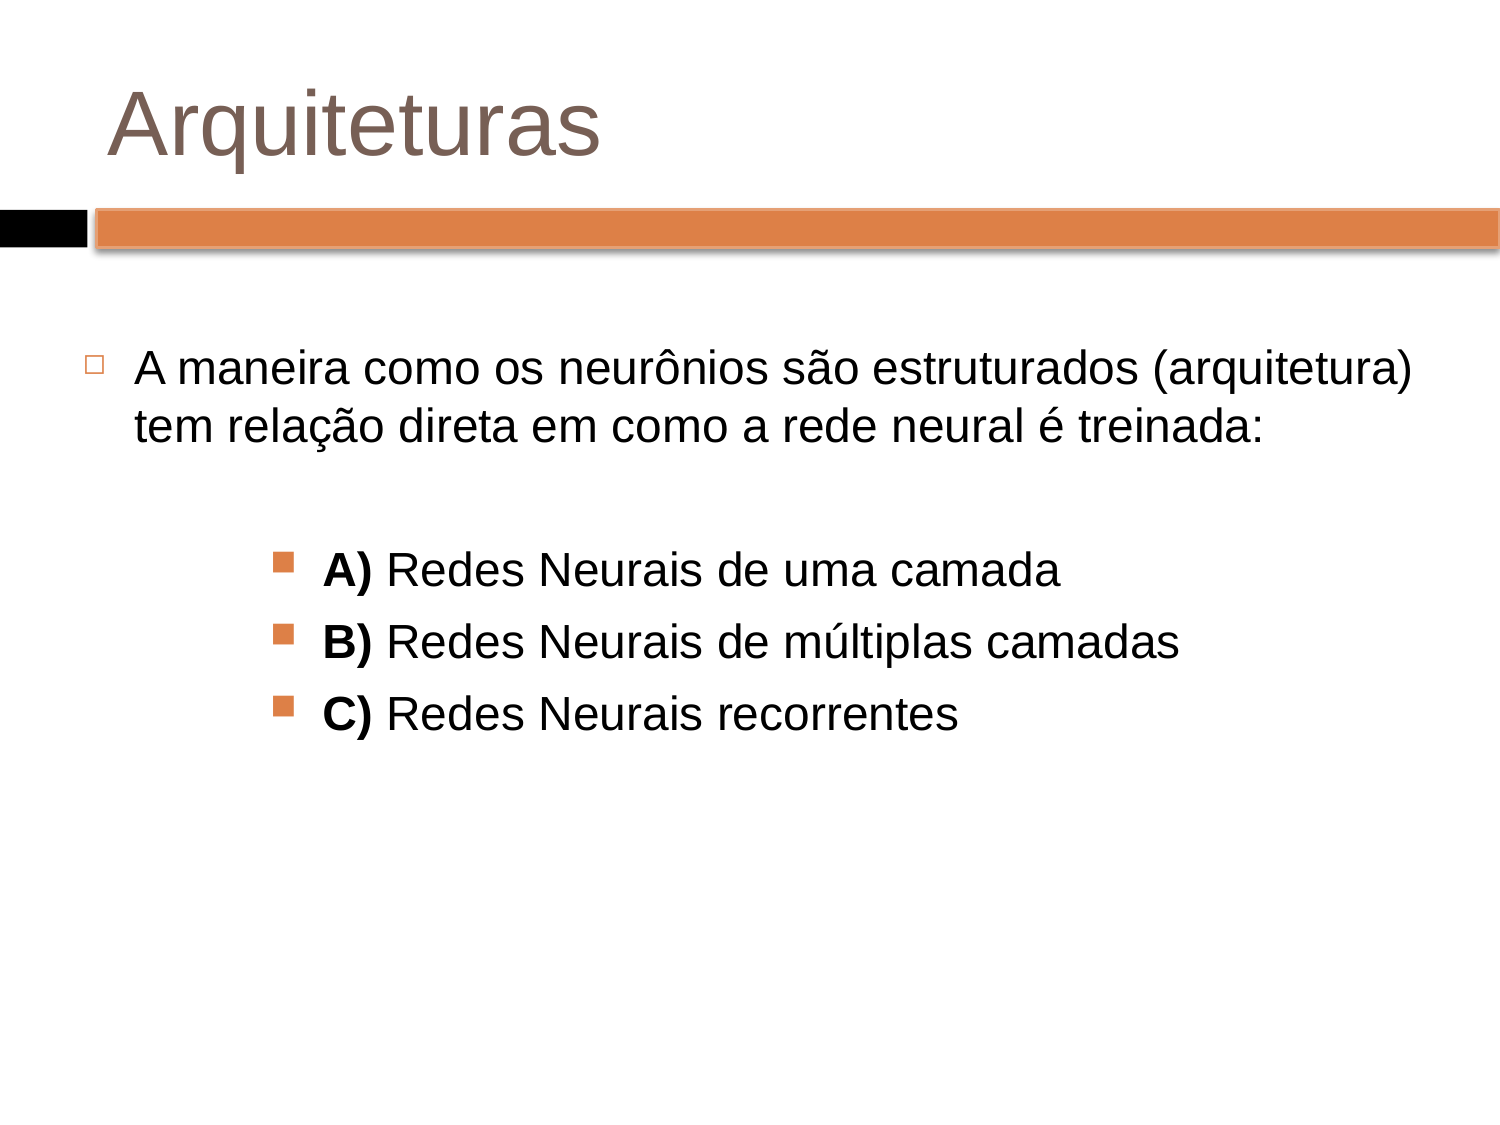

# Arquiteturas

A maneira como os neurônios são estruturados (arquitetura) tem relação direta em como a rede neural é treinada:

A) Redes Neurais de uma camada
B) Redes Neurais de múltiplas camadas
C) Redes Neurais recorrentes
76